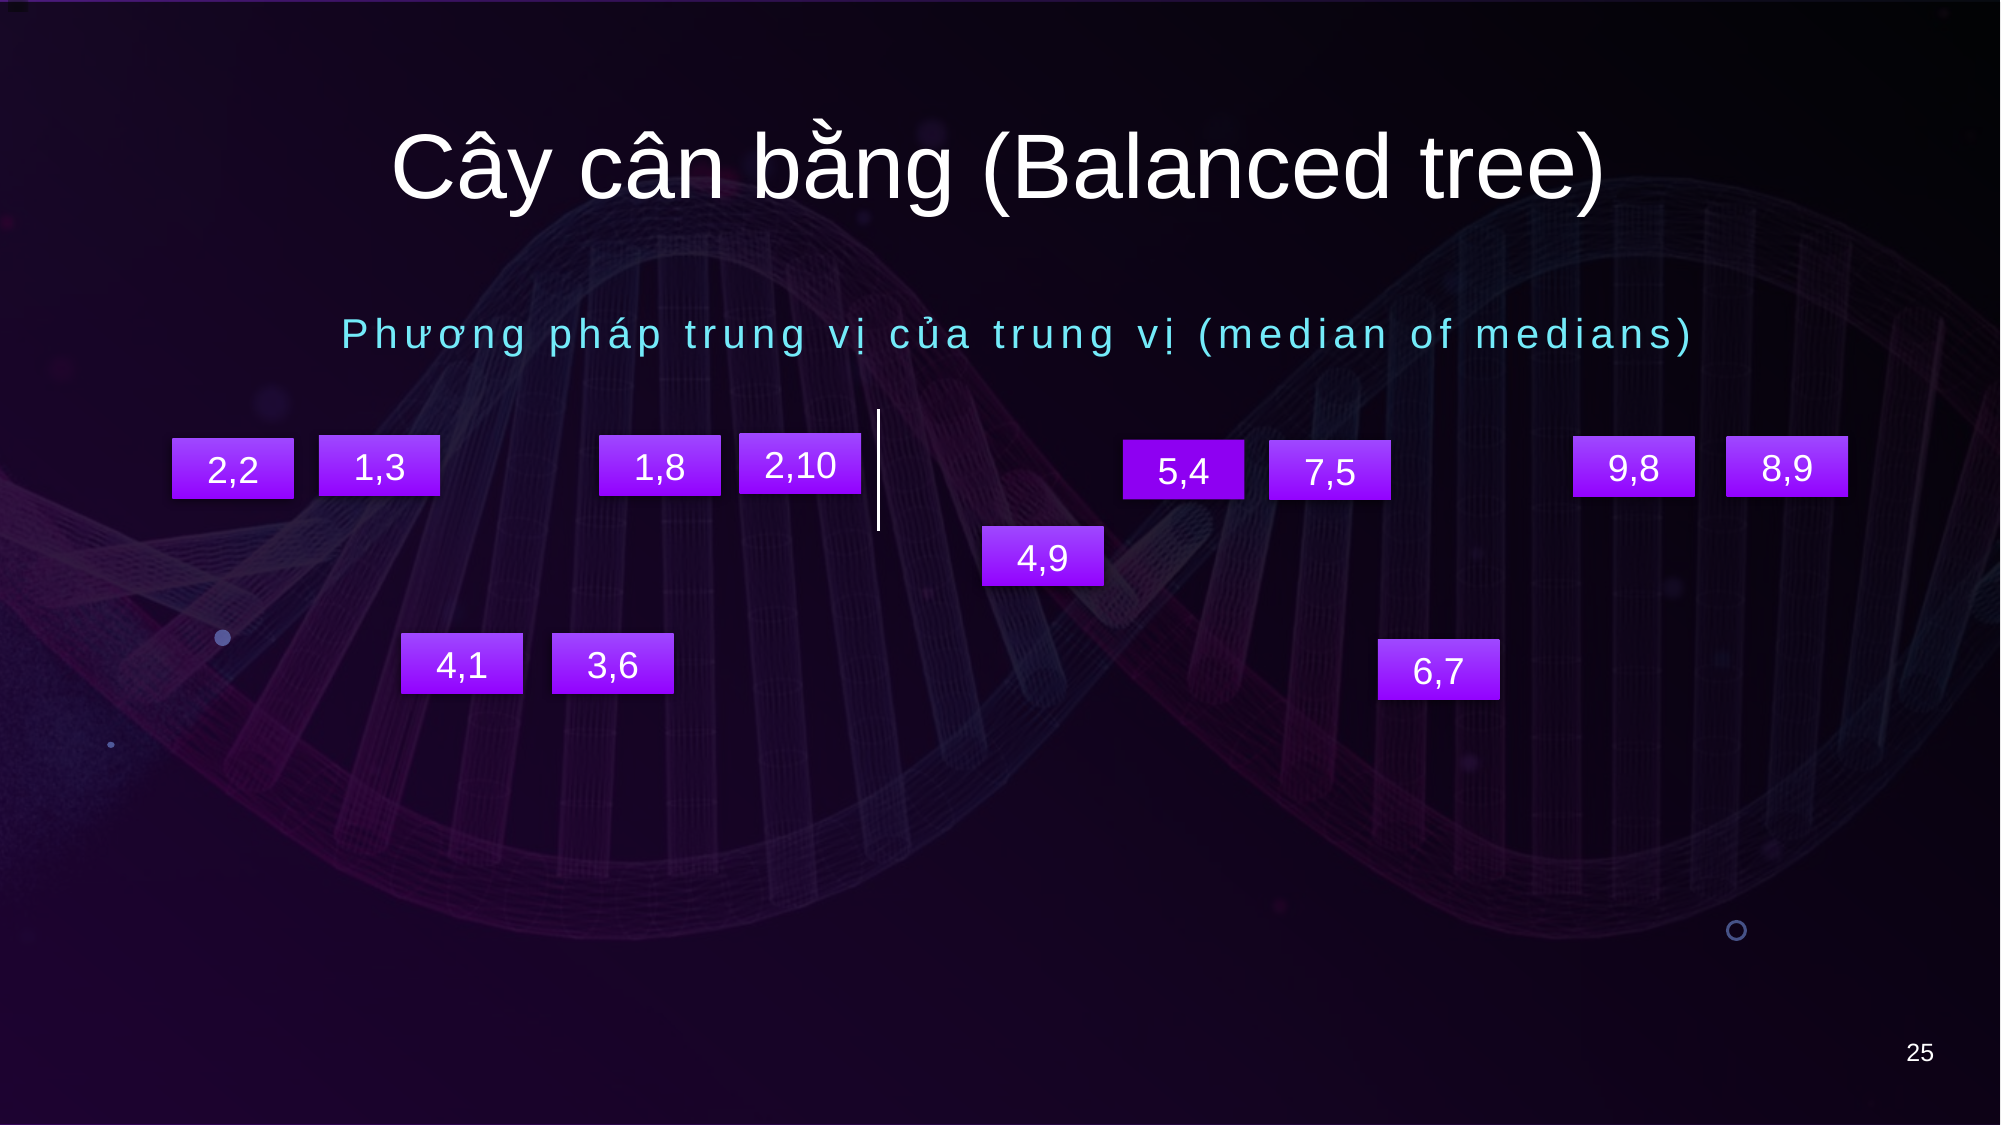

# Cây cân bằng (Balanced tree)
Phương pháp trung vị của trung vị (median of medians)
2,10
1,8
1,3
9,8
8,9
2,2
5,4
7,5
4,9
4,1
3,6
6,7
25